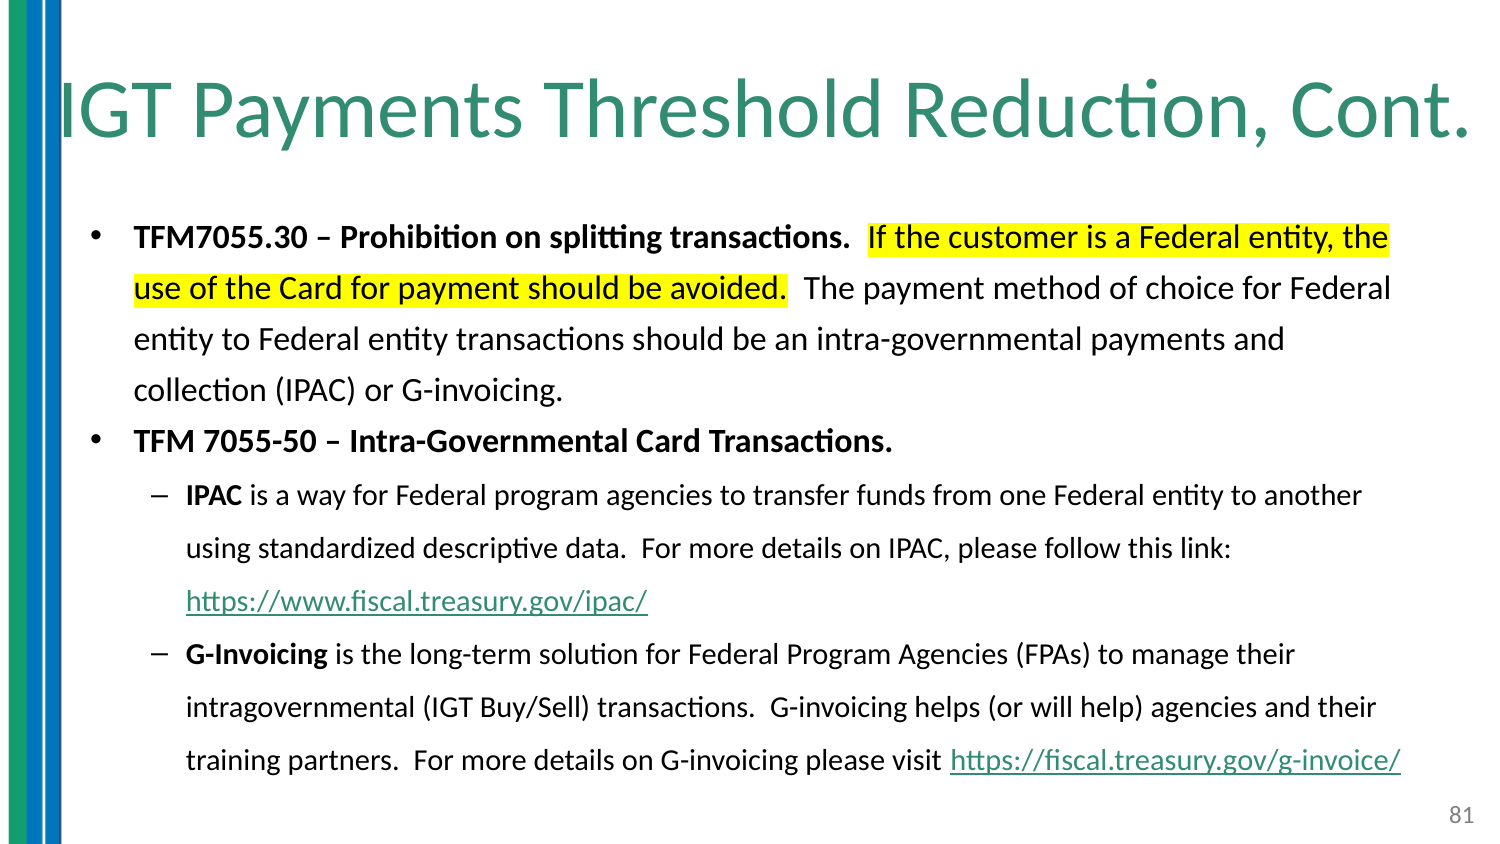

# IGT Payments Threshold Reduction, Cont.
TFM7055.30 – Prohibition on splitting transactions.  If the customer is a Federal entity, the use of the Card for payment should be avoided.  The payment method of choice for Federal entity to Federal entity transactions should be an intra-governmental payments and collection (IPAC) or G-invoicing.
TFM 7055-50 – Intra-Governmental Card Transactions.
IPAC is a way for Federal program agencies to transfer funds from one Federal entity to another using standardized descriptive data.  For more details on IPAC, please follow this link:  https://www.fiscal.treasury.gov/ipac/
G-Invoicing is the long-term solution for Federal Program Agencies (FPAs) to manage their intragovernmental (IGT Buy/Sell) transactions.  G-invoicing helps (or will help) agencies and their training partners.  For more details on G-invoicing please visit https://fiscal.treasury.gov/g-invoice/